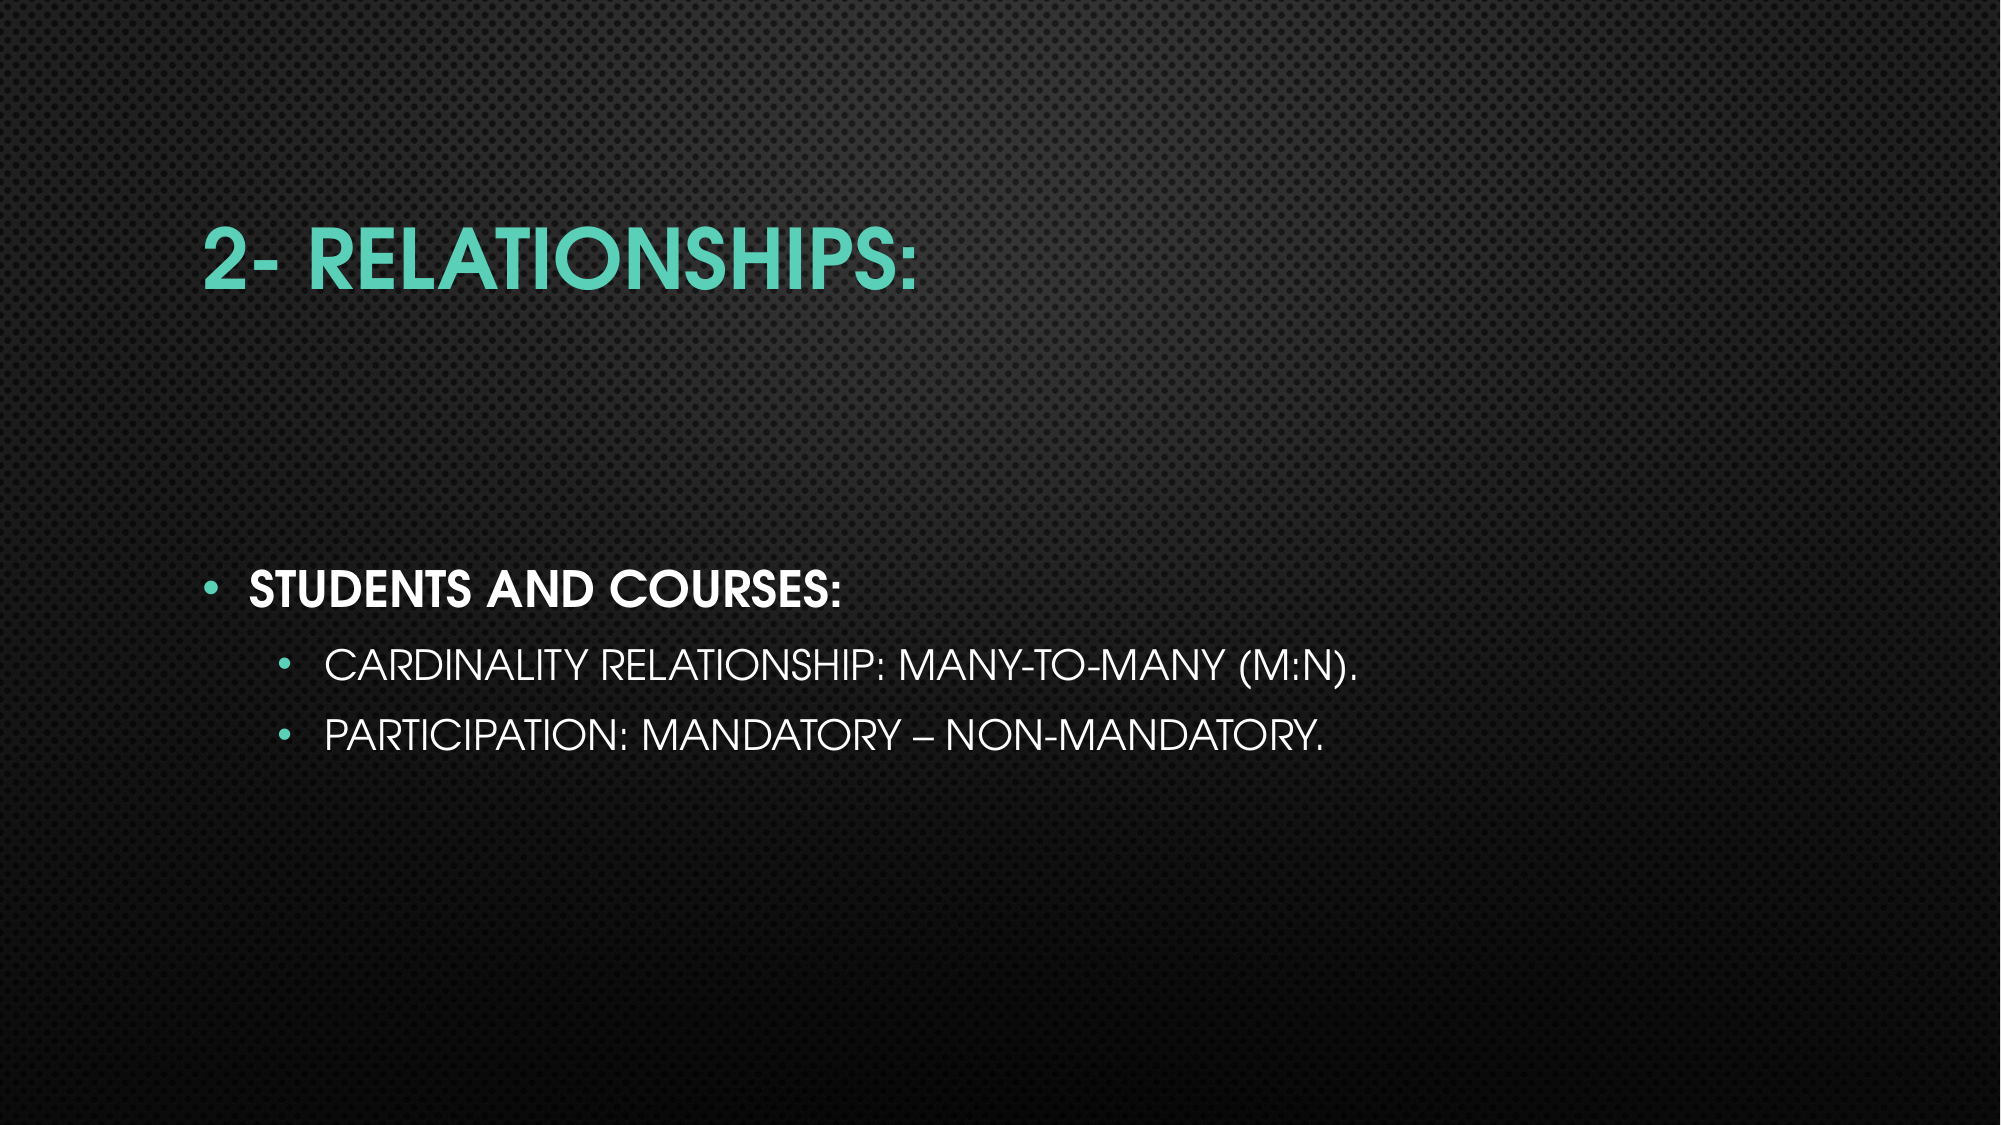

# 2- Relationships:
Students and courses:
Cardinality relationship: many-to-Many (M:N).
Participation: mandatory – non-mandatory.